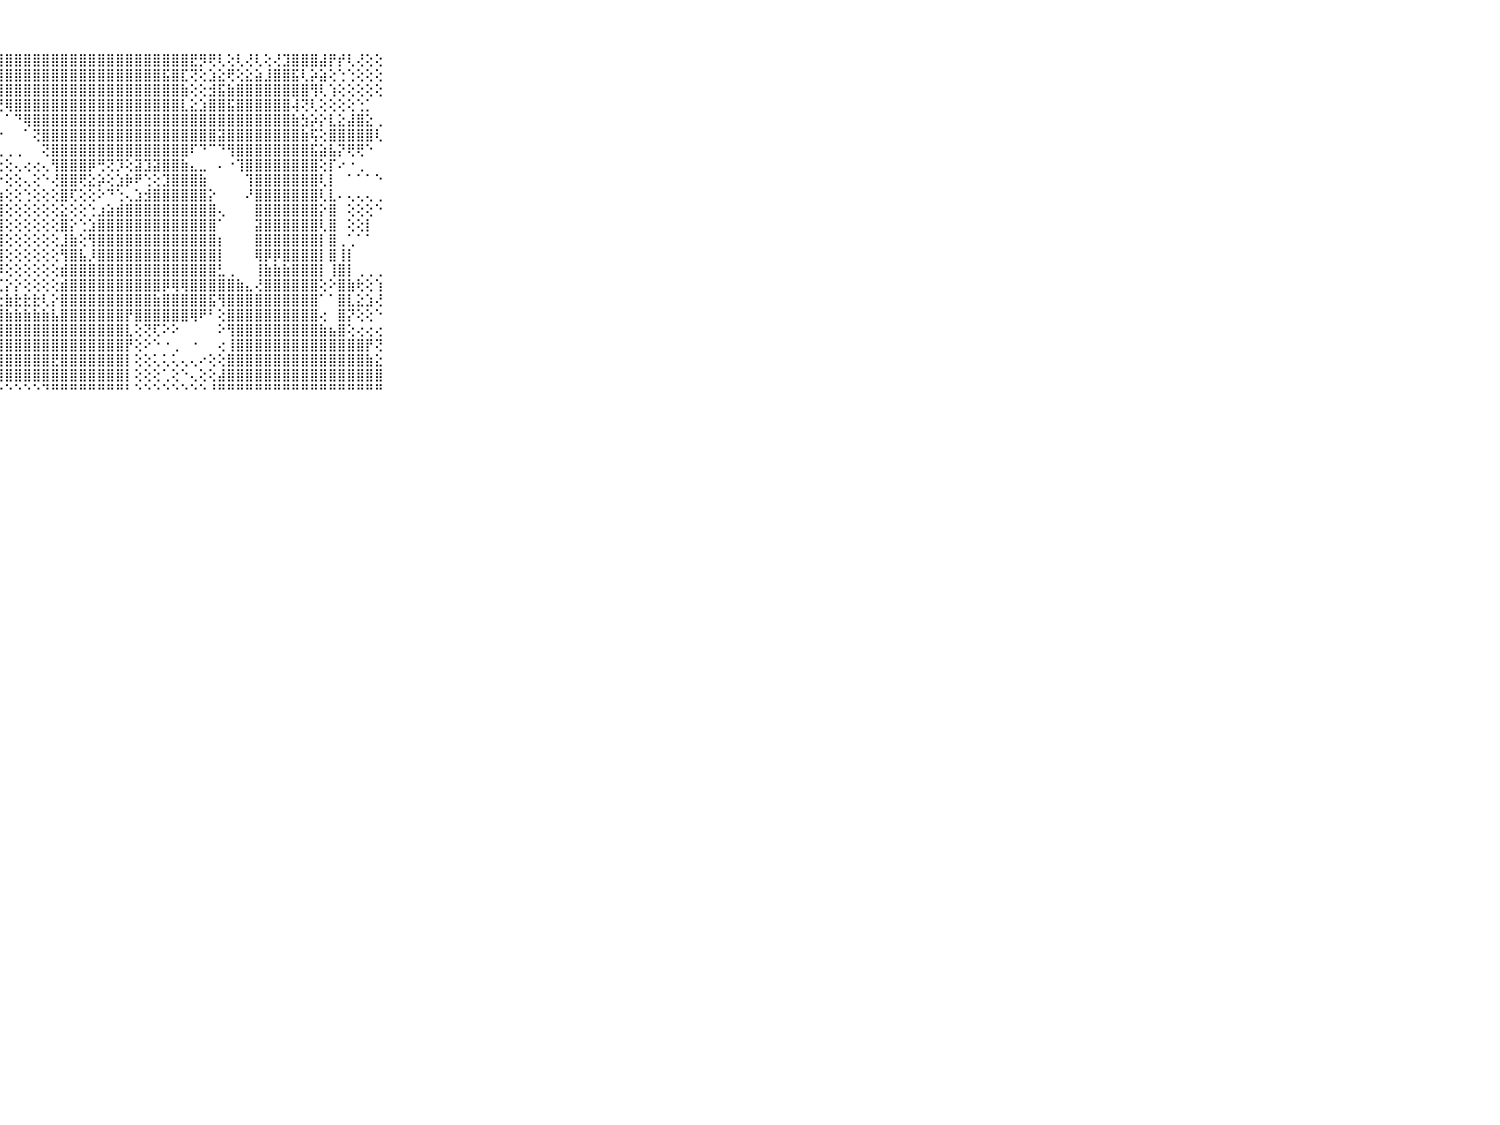

⠀⠀⠀⠀⠀⠀⠀⠀⠀⠀⠀⢸⣷⣿⣿⣿⣿⣿⣿⣿⣿⣿⣿⣿⣿⣿⣿⣿⣿⣿⣿⣿⣿⣿⣿⣿⣿⣿⣿⣿⣿⣿⣿⣿⣿⣿⣿⣿⣟⡻⢟⢇⢕⢇⢜⢇⢕⢜⣹⣿⣿⣿⣼⡟⡞⢇⢜⢕⢕⠀⠀⠀⠀⠀⠀⠀⠀⠀⠀⠀⠀
⠀⠀⠀⠀⠀⠀⠀⠀⠀⠀⠀⢾⣽⣿⣿⣿⣿⣿⣿⣿⣿⣿⣿⣿⣿⣿⣿⣿⣿⣿⣿⣿⣿⣿⣿⣿⣿⣿⣿⣿⣿⣿⣿⣿⣿⣯⣿⣏⢝⢕⣱⣕⢟⢕⣕⣵⣸⣿⣿⣯⢇⡵⣵⢕⢑⢑⢕⢕⢕⠀⠀⠀⠀⠀⠀⠀⠀⠀⠀⠀⠀
⠀⠀⠀⠀⠀⠀⠀⠀⠀⠀⠀⣷⣷⣿⣿⣿⣿⣿⣿⣿⣿⣿⣿⣿⣿⣿⣿⣿⣿⣿⣿⣿⣿⣿⣿⣿⣿⣿⣿⣿⣿⣿⣿⣿⣿⣿⣿⣷⢕⢕⣺⣯⣷⣿⣿⣿⣿⣿⣿⣿⣿⢻⢇⢱⢕⢕⢕⢕⢕⠀⠀⠀⠀⠀⠀⠀⠀⠀⠀⠀⠀
⠀⠀⠀⠀⠀⠀⠀⠀⠀⠀⠀⣿⣿⣿⣿⣿⣿⣿⡿⠟⢙⢅⠑⢑⢁⢁⢝⢟⢿⣿⣿⣿⣿⣿⣿⣿⣿⣿⣿⣿⣿⣿⣿⣿⣿⣿⣿⣇⣕⣱⣿⣿⣯⣿⣿⣿⣿⣿⣿⢼⢝⢇⢕⢕⢕⢕⢑⡁⠀⠀⠀⠀⠀⠀⠀⠀⠀⠀⠀⠀⠀
⠀⠀⠀⠀⠀⠀⠀⠀⠀⠀⠀⣿⣿⣿⣿⣿⡿⠋⠛⢷⣴⣄⠀⠀⠀⢀⠀⠁⠁⠙⢿⣿⣿⣿⣿⣿⣿⣿⣿⣿⣿⣿⣿⣿⣿⣿⣿⣿⣿⣿⣿⣿⣿⣿⣿⣿⣿⣿⣿⣷⣳⡵⡕⣇⣕⣼⣿⣕⢀⠀⠀⠀⠀⠀⠀⠀⠀⠀⠀⠀⠀
⠀⠀⠀⠀⠀⠀⠀⠀⠀⠀⠀⣿⣿⣿⣿⡟⠁⠀⠑⠔⠝⢿⣷⣔⢁⠁⠀⠐⠀⠀⠁⢝⣿⣿⣿⣿⣿⣿⣿⣿⣿⣿⣿⣿⣿⣿⣿⣿⣿⣿⣿⣽⣿⣿⣿⣿⣿⣿⣿⣿⣷⢯⢕⣿⣿⣿⣿⣿⢇⠀⠀⠀⠀⠀⠀⠀⠀⠀⠀⠀⠀
⠀⠀⠀⠀⠀⠀⠀⠀⠀⠀⠀⣿⣿⣿⡿⠑⠀⠀⠀⠀⠀⠘⢿⣿⣷⡕⠄⢀⢀⢀⠀⠀⢝⣿⣿⣿⣿⣿⣿⣿⣿⣿⣿⣿⣿⣿⣿⣿⠏⠙⠉⠙⢻⣿⣿⣿⣿⣿⣿⣿⣿⣯⣵⣧⡝⢟⢟⠑⠀⠀⠀⠀⠀⠀⠀⠀⠀⠀⠀⠀⠀
⠀⠀⠀⠀⠀⠀⠀⠀⠀⠀⠀⣿⣿⣿⡇⠀⠀⠀⠀⠀⠀⠀⠘⢿⣿⣿⡕⢕⢕⢄⢔⢔⢄⢻⣿⣿⣿⡿⢛⢝⡹⢕⣽⣹⣽⣿⣿⣷⣄⣀⠀⠄⠐⢹⣿⣿⣿⣿⣿⣿⣿⣿⢕⡏⠔⠐⢀⠀⠀⠀⠀⠀⠀⠀⠀⠀⠀⠀⠀⠀⠀
⠀⠀⠀⠀⠀⠀⠀⠀⠀⠀⠀⣿⣿⣿⢕⢑⢄⠀⢄⢄⠀⠀⢄⢜⣿⣿⣿⡕⢕⢕⢄⢕⠑⢜⣿⣿⢟⣕⡵⢕⣱⡷⠟⢑⢕⣹⣿⣿⣿⣷⠀⠀⠀⠀⢹⣿⣿⣿⣿⣿⣿⣿⢇⡇⠀⠁⠁⠁⠑⠀⠀⠀⠀⠀⠀⠀⠀⠀⠀⠀⠀
⠀⠀⠀⠀⠀⠀⠀⠀⠀⠀⠀⣿⣿⣿⢕⢕⢕⢕⢕⢕⢕⣕⣕⣕⣿⣿⣿⣷⢕⢕⢑⢕⢕⢕⣿⢏⢕⢕⠕⠙⢑⢄⣱⣺⣿⣿⣿⣿⣿⣿⡕⠀⠀⠀⠜⣿⣿⣿⣿⣿⣿⣿⢇⣇⠄⢄⢄⢄⢀⠀⠀⠀⠀⠀⠀⠀⠀⠀⠀⠀⠀
⠀⠀⠀⠀⠀⠀⠀⠀⠀⠀⠀⣿⣿⣿⣧⣷⣾⣷⣿⣿⣷⣿⣿⣿⣿⣿⣿⣿⢕⢕⢕⢕⢕⢕⣕⢕⢕⢑⣰⣵⣾⣿⣿⣿⣿⣿⣿⣿⣿⣿⣿⢄⠀⠀⠀⣿⣿⣿⣿⣿⣿⣿⡕⣿⠀⢕⢕⢕⠑⠀⠀⠀⠀⠀⠀⠀⠀⠀⠀⠀⠀
⠀⠀⠀⠀⠀⠀⠀⠀⠀⠀⠀⡿⣿⣿⣿⣿⣿⣿⣿⣿⣿⣿⣿⣿⣿⣿⣿⣿⢕⢕⢕⢕⢕⢕⣿⡕⢑⣱⣿⣿⣿⣿⣿⣿⣿⣿⣿⣿⣿⣿⣿⠁⠀⠀⠀⣽⣿⣿⣿⣿⣿⣿⢇⣿⠀⢕⢕⡇⠀⠀⠀⠀⠀⠀⠀⠀⠀⠀⠀⠀⠀
⠀⠀⠀⠀⠀⠀⠀⠀⠀⠀⠀⣿⣿⣻⣿⣿⣿⣿⣿⣿⣿⣿⣿⣿⣿⣿⣿⣿⢕⢕⢕⢕⢕⢕⣸⣷⢕⢻⣿⣿⣿⣿⣿⣿⣿⣿⣿⣿⣿⣿⣿⡆⠀⠀⠀⣿⣿⣿⣿⣿⣿⣿⡇⣿⢀⢁⠁⠁⠀⠀⠀⠀⠀⠀⠀⠀⠀⠀⠀⠀⠀
⠀⠀⠀⠀⠀⠀⠀⠀⠀⠀⠀⣿⢿⣿⣿⣿⣿⣿⣿⣿⣿⣿⣿⣿⣿⣿⣿⣿⢕⢕⢕⢕⢕⢕⢻⣿⣧⡸⣿⣿⣿⣿⣿⣿⣿⣿⣿⣿⣿⣿⣿⡇⠀⠀⠀⢿⡿⡿⣿⣿⣿⣿⡇⣿⢸⡇⠀⠀⠀⠀⠀⠀⠀⠀⠀⠀⠀⠀⠀⠀⠀
⠀⠀⠀⠀⠀⠀⠀⠀⠀⠀⠀⣟⣟⣿⣿⣿⣿⣿⣿⣿⣿⣿⣿⣿⣿⣿⣿⡿⢕⢕⢕⢕⢕⢕⣾⣿⣿⣿⣿⣿⣿⣿⣿⣿⣿⣿⣿⣿⣿⣿⣿⣃⢀⠀⠀⢸⣷⣷⣷⣿⣿⣿⡇⢸⣿⡇⢀⢀⢀⠀⠀⠀⠀⠀⠀⠀⠀⠀⠀⠀⠀
⠀⠀⠀⠀⠀⠀⠀⠀⠀⠀⠀⢿⢿⢿⢿⣿⣿⣿⣿⣿⣿⣿⣿⣿⣿⣿⣿⢏⡕⡕⢕⢕⢕⢕⣾⣿⣿⣿⣿⣿⣿⣿⣿⣿⣿⡿⢿⢿⣿⣿⣿⣿⣿⣷⣄⢜⣿⣿⣿⣿⣿⣿⢕⠕⣿⣷⢗⢕⢱⠀⠀⠀⠀⠀⠀⠀⠀⠀⠀⠀⠀
⠀⠀⠀⠀⠀⠀⠀⠀⠀⠀⠀⣾⣿⣷⣿⣿⣿⣿⣿⣿⣿⣿⣿⣿⣿⣿⣿⣗⣷⣗⣗⣗⢇⡕⣿⣿⣿⣿⣿⣿⣿⣿⣿⣿⣷⣿⣿⣿⣿⣿⣯⢻⣿⣿⣿⣿⣿⣿⣿⣿⣿⣿⠁⠁⣿⣇⣕⣱⢜⠀⠀⠀⠀⠀⠀⠀⠀⠀⠀⠀⠀
⠀⠀⠀⠀⠀⠀⠀⠀⠀⠀⠀⣿⣿⣿⣿⣿⣿⣿⣿⣿⣿⣿⣿⣿⣿⣿⣿⣾⣷⣷⣷⣷⣷⣧⣿⣿⣿⣿⣿⣿⣿⡟⣿⣿⣿⣿⣿⣿⢿⠟⠃⢕⣿⣿⣿⣿⣿⣿⣿⣿⣿⣿⢔⠀⣿⡝⢕⢕⠑⠀⠀⠀⠀⠀⠀⠀⠀⠀⠀⠀⠀
⠀⠀⠀⠀⠀⠀⠀⠀⠀⠀⠀⣿⣿⣿⣿⣿⣿⣿⣿⣿⣿⣿⣿⣿⣿⣿⣿⣿⣿⣿⣿⣿⣿⣿⣿⣿⣿⣿⣿⣿⣿⣇⢕⢝⢏⠕⠕⠀⠀⠀⠀⠕⢻⣿⣿⣿⣿⣿⣿⣿⣿⣿⣷⣦⣿⢕⢔⢔⢔⠀⠀⠀⠀⠀⠀⠀⠀⠀⠀⠀⠀
⠀⠀⠀⠀⠀⠀⠀⠀⠀⠀⠀⣿⣿⣿⣿⣿⣿⣿⣿⣿⣿⣿⣿⣿⣿⣿⣟⣻⣿⣿⣿⣿⣿⣿⣿⣿⣿⣿⣿⣿⣿⡟⢕⠕⠑⠐⢀⠀⠐⠀⠀⢔⢸⣿⣿⣿⣿⣿⣿⣿⣿⣿⣿⣿⣿⣿⣿⡟⢝⠀⠀⠀⠀⠀⠀⠀⠀⠀⠀⠀⠀
⠀⠀⠀⠀⠀⠀⠀⠀⠀⠀⠀⣿⣿⣿⣿⣿⣿⣿⣿⣿⣿⣿⣿⣿⣿⣿⣿⣿⣿⣿⣿⣿⣿⣟⣿⣿⣿⣿⣿⣿⣿⡇⢕⢕⢅⢅⢅⢄⢄⠔⢕⢕⣿⣿⣿⣿⣿⣿⣿⣿⣿⣿⣿⣿⣿⣿⣿⣷⣕⠀⠀⠀⠀⠀⠀⠀⠀⠀⠀⠀⠀
⠀⠀⠀⠀⠀⠀⠀⠀⠀⠀⠀⣿⣿⣿⣿⣿⣿⣿⣿⣿⣿⣿⣿⣿⣿⣿⡿⢿⣿⣿⣿⣿⣿⣿⣿⣿⣿⣿⣿⣿⣿⡇⢕⢕⢕⢁⢕⠑⢄⢕⢕⣼⣿⣿⣿⣿⣿⣿⣿⣿⣿⣿⣿⣿⣿⣿⣿⣿⣿⠀⠀⠀⠀⠀⠀⠀⠀⠀⠀⠀⠀
⠀⠀⠀⠀⠀⠀⠀⠀⠀⠀⠀⠛⠛⠛⠛⠛⠛⠛⠛⠛⠛⠛⠛⠛⠋⠙⠑⠑⠑⠑⠑⠑⠙⠛⠛⠛⠛⠛⠛⠛⠛⠃⠑⠑⠑⠑⠑⠑⠑⠑⠘⠛⠛⠛⠛⠛⠛⠛⠛⠛⠛⠛⠛⠛⠛⠛⠛⠛⠛⠀⠀⠀⠀⠀⠀⠀⠀⠀⠀⠀⠀